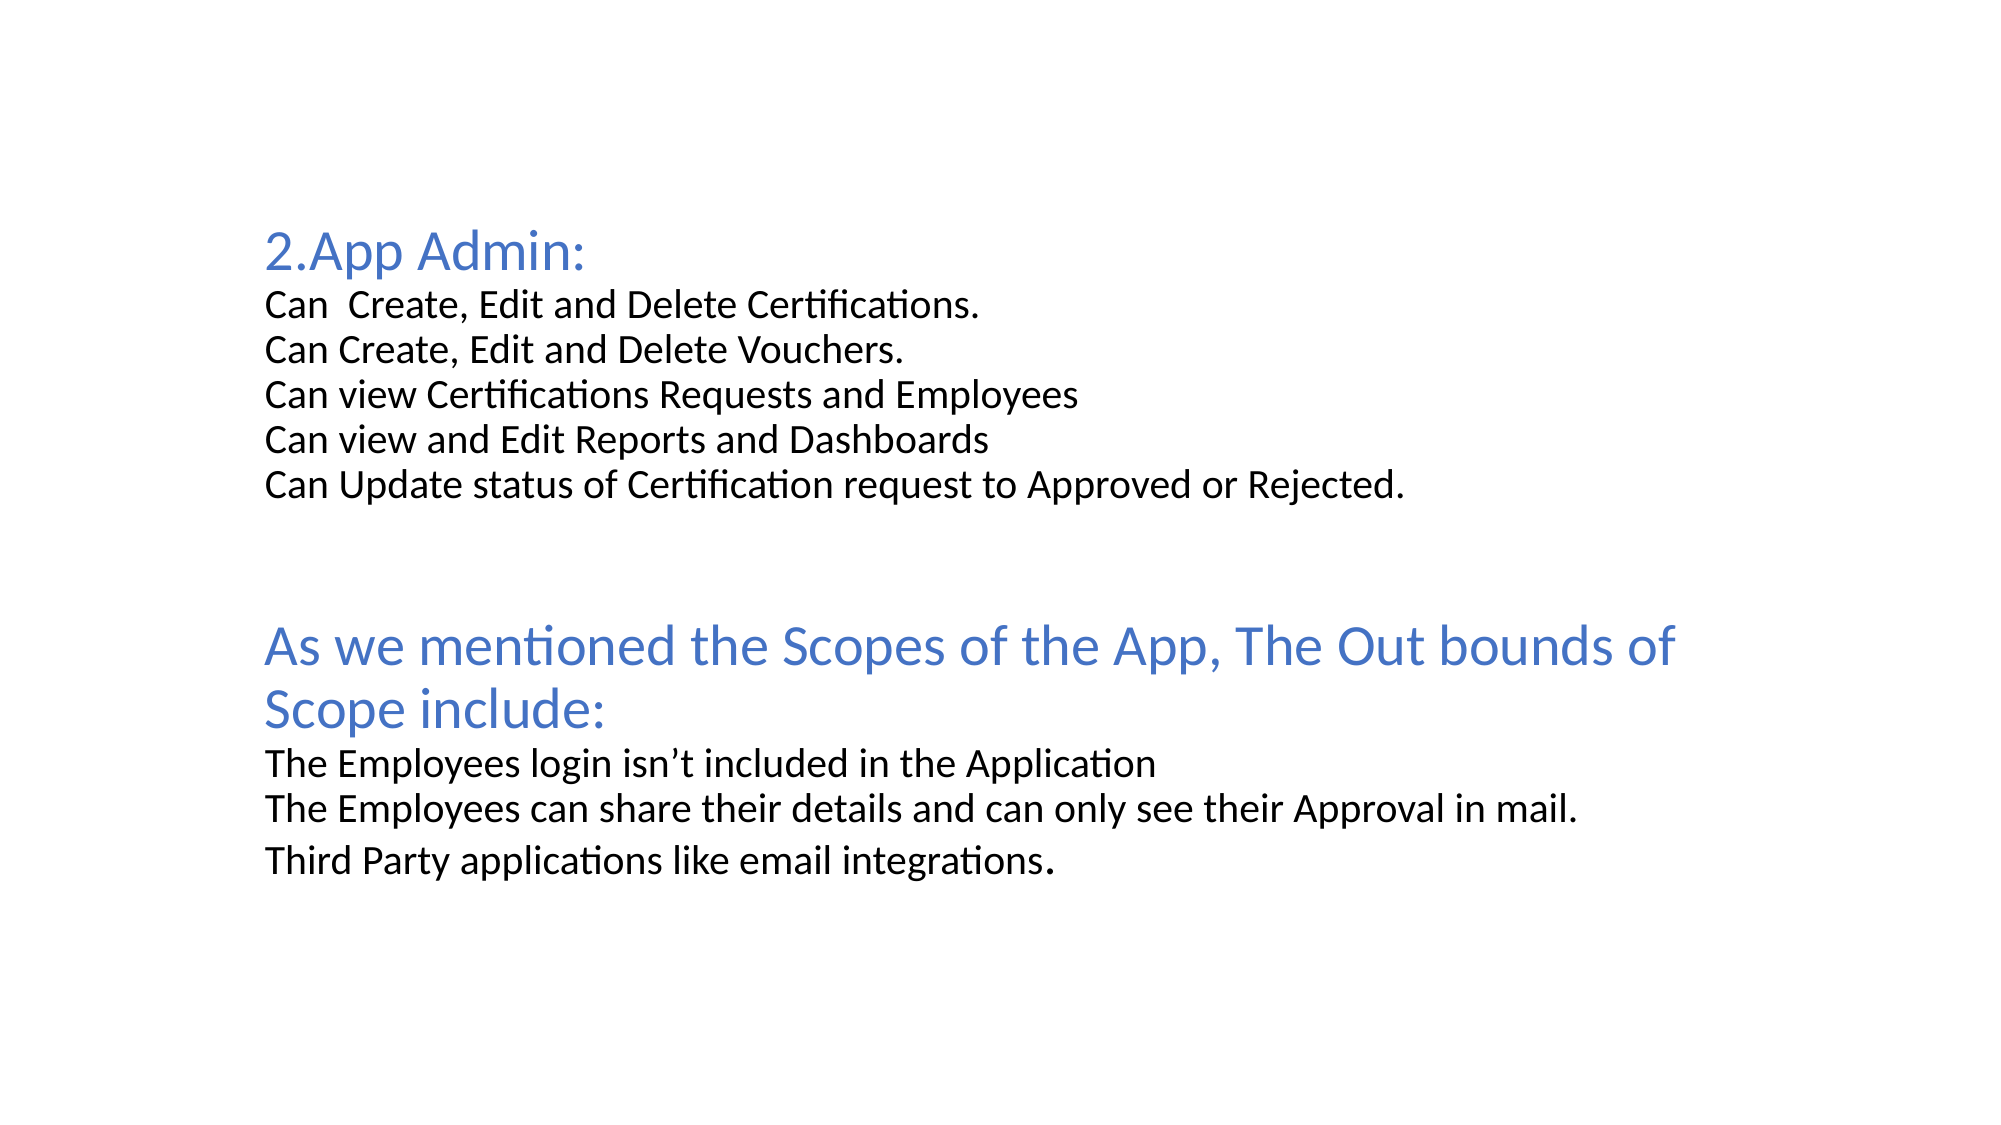

# 2.App Admin: Can  Create, Edit and Delete Certifications. Can Create, Edit and Delete Vouchers. Can view Certifications Requests and Employees Can view and Edit Reports and Dashboards Can Update status of Certification request to Approved or Rejected.     As we mentioned the Scopes of the App, The Out bounds of Scope include: The Employees login isn’t included in the Application The Employees can share their details and can only see their Approval in mail. Third Party applications like email integrations.